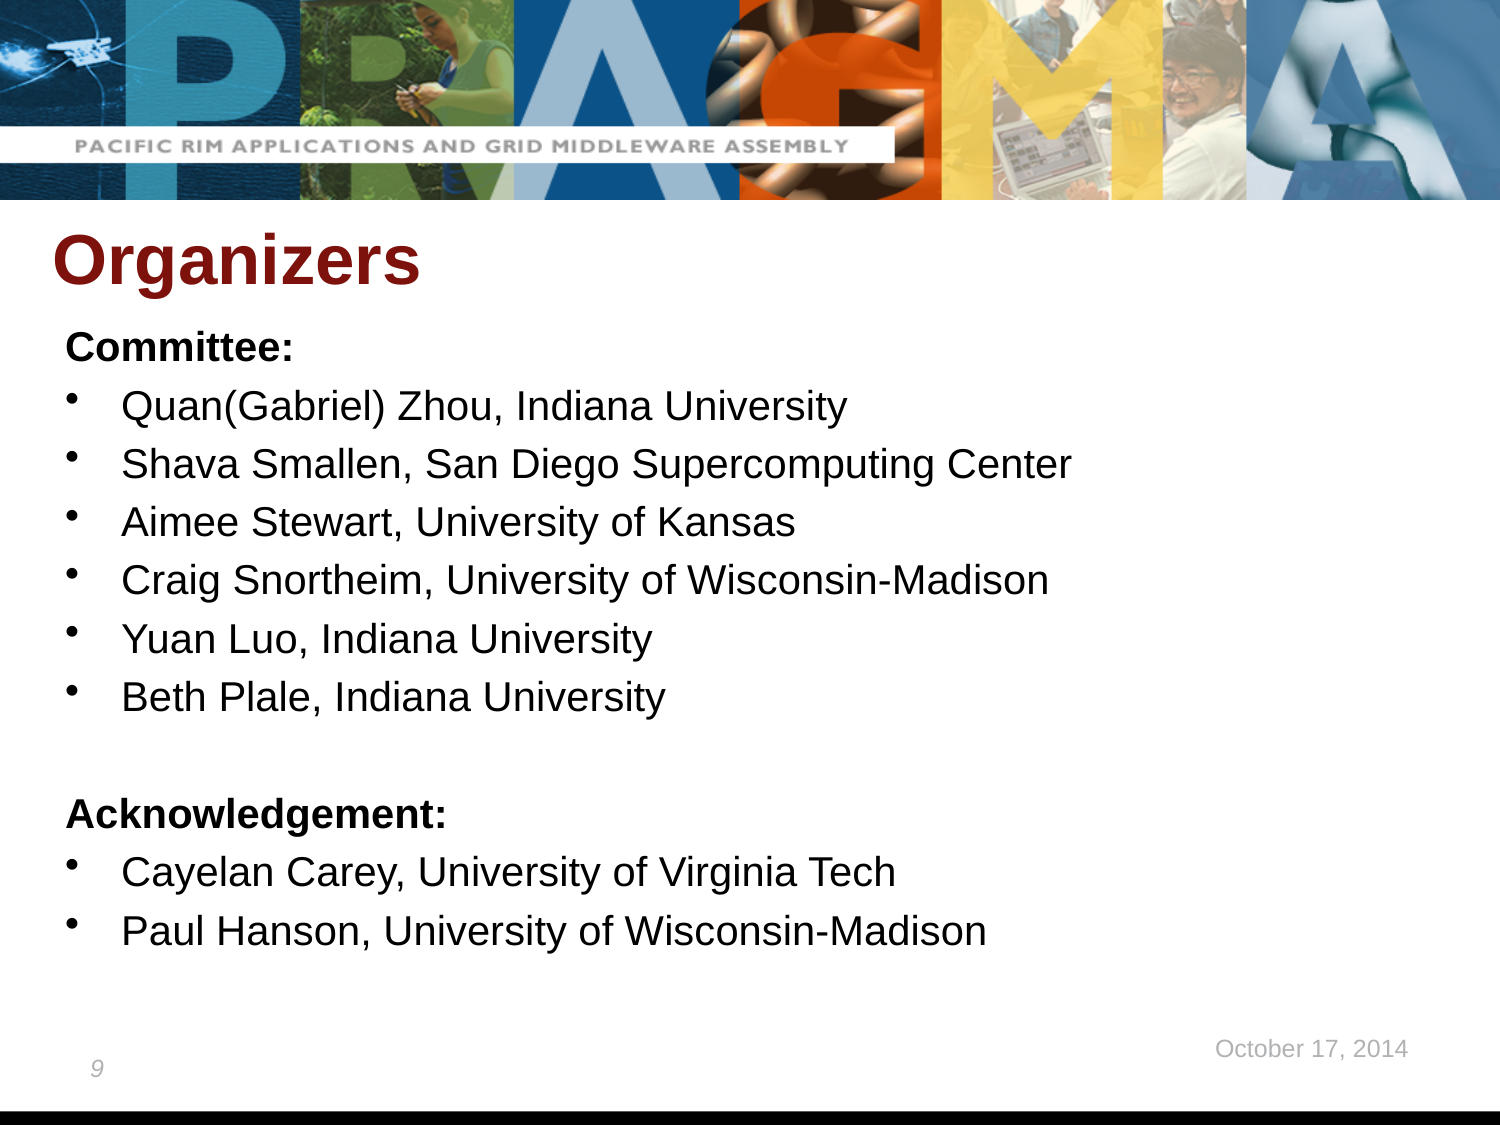

# Organizers
Committee:
Quan(Gabriel) Zhou, Indiana University
Shava Smallen, San Diego Supercomputing Center
Aimee Stewart, University of Kansas
Craig Snortheim, University of Wisconsin-Madison
Yuan Luo, Indiana University
Beth Plale, Indiana University

Acknowledgement:
Cayelan Carey, University of Virginia Tech
Paul Hanson, University of Wisconsin-Madison
October 17, 2014
9